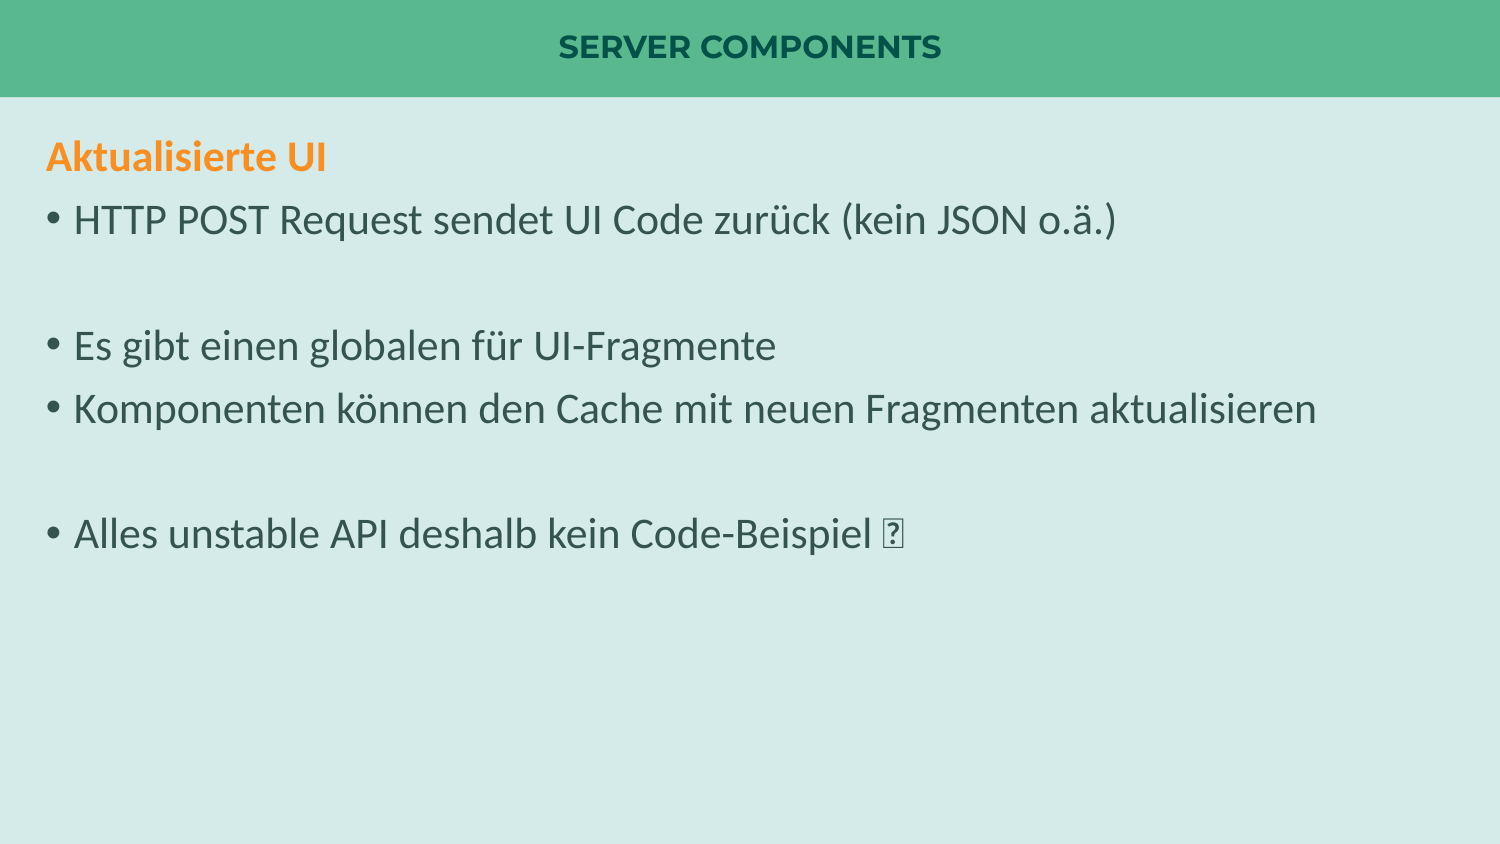

# Server Components
Aktualisierte UI
HTTP POST Request sendet UI Code zurück (kein JSON o.ä.)

Es gibt einen globalen für UI-Fragmente
Komponenten können den Cache mit neuen Fragmenten aktualisieren

Alles unstable API deshalb kein Code-Beispiel 🥺